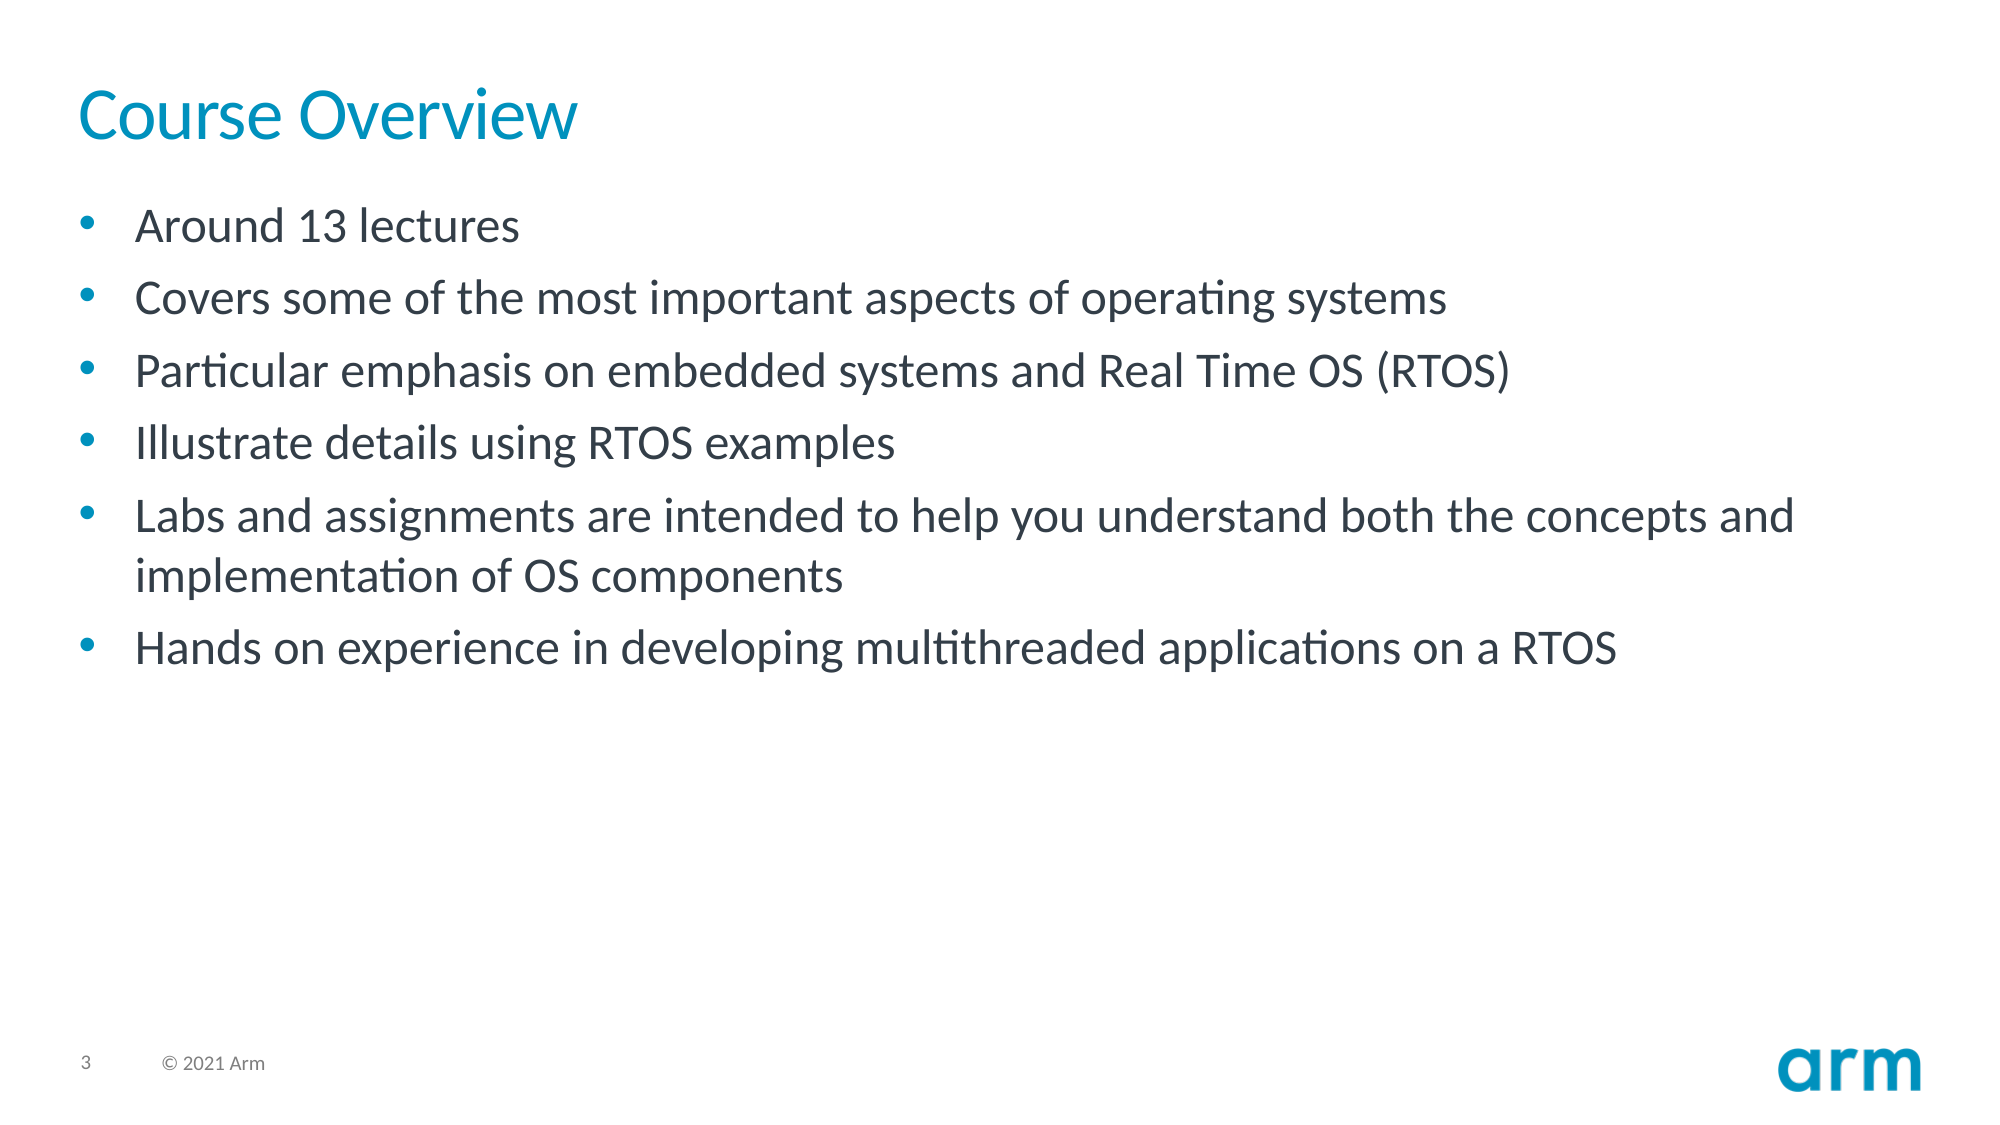

# Course Overview
Around 13 lectures
Covers some of the most important aspects of operating systems
Particular emphasis on embedded systems and Real Time OS (RTOS)
Illustrate details using RTOS examples
Labs and assignments are intended to help you understand both the concepts and implementation of OS components
Hands on experience in developing multithreaded applications on a RTOS